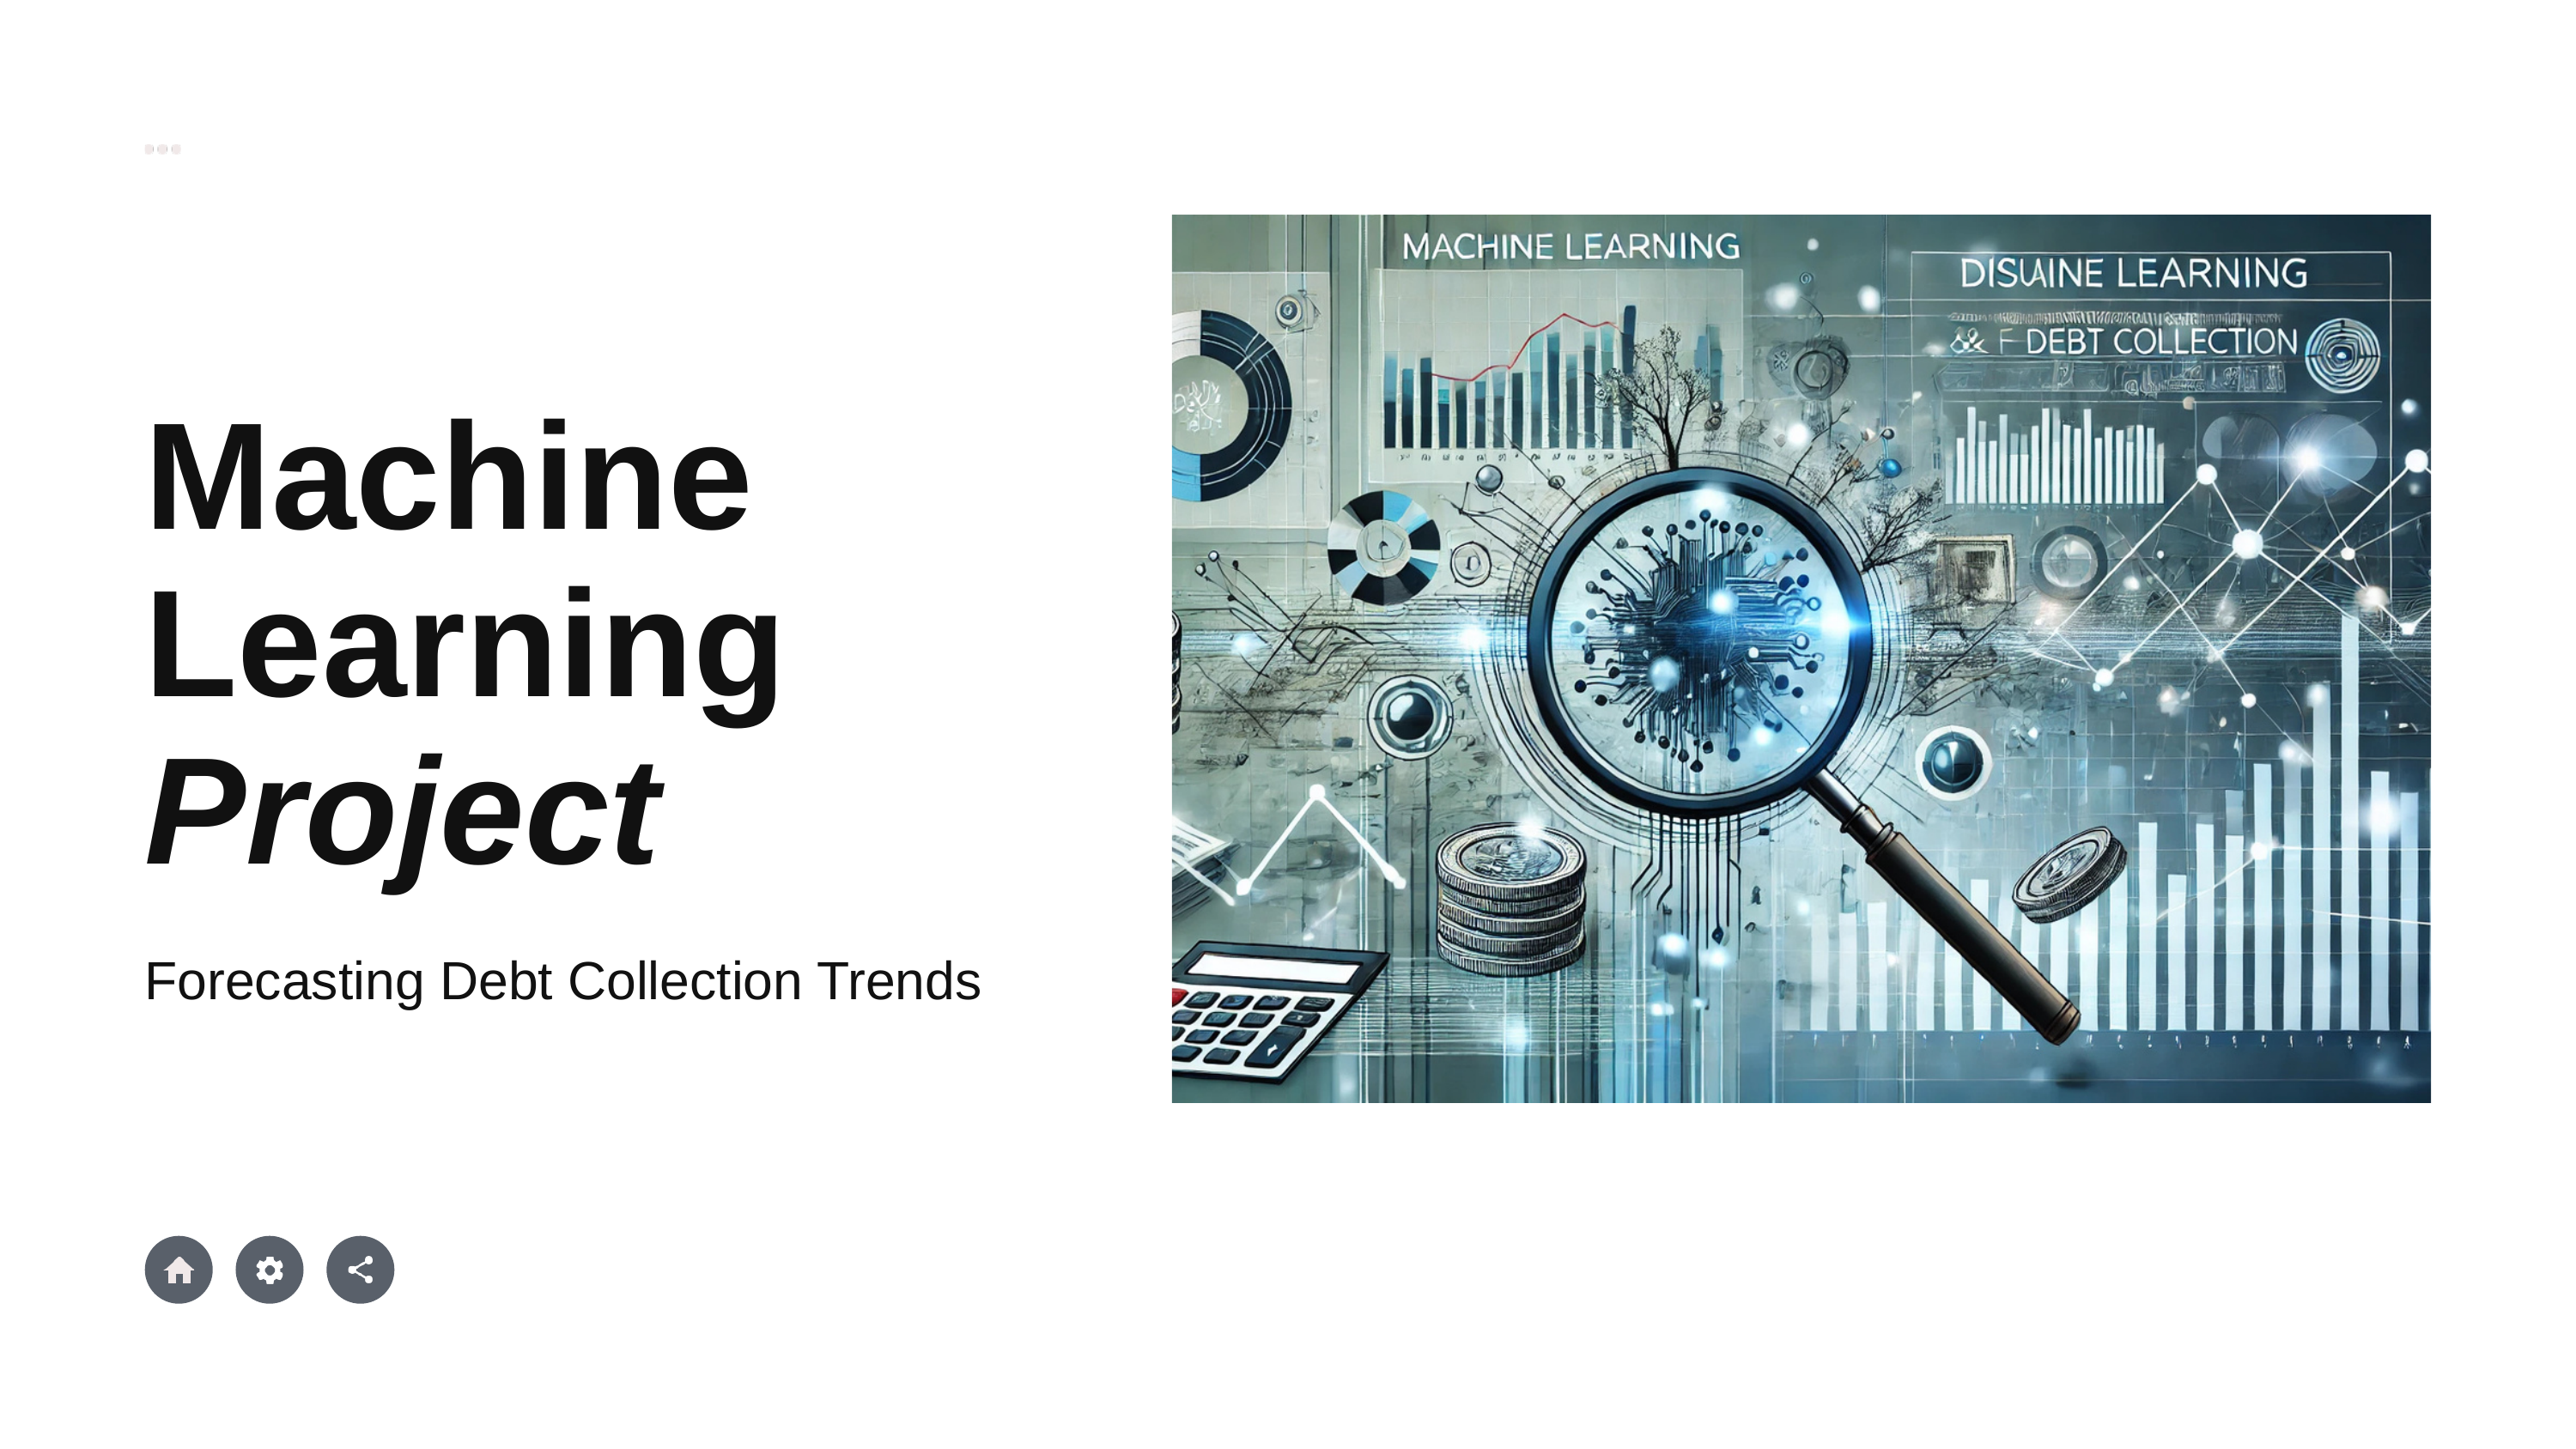

Machine Learning Project
Forecasting Debt Collection Trends